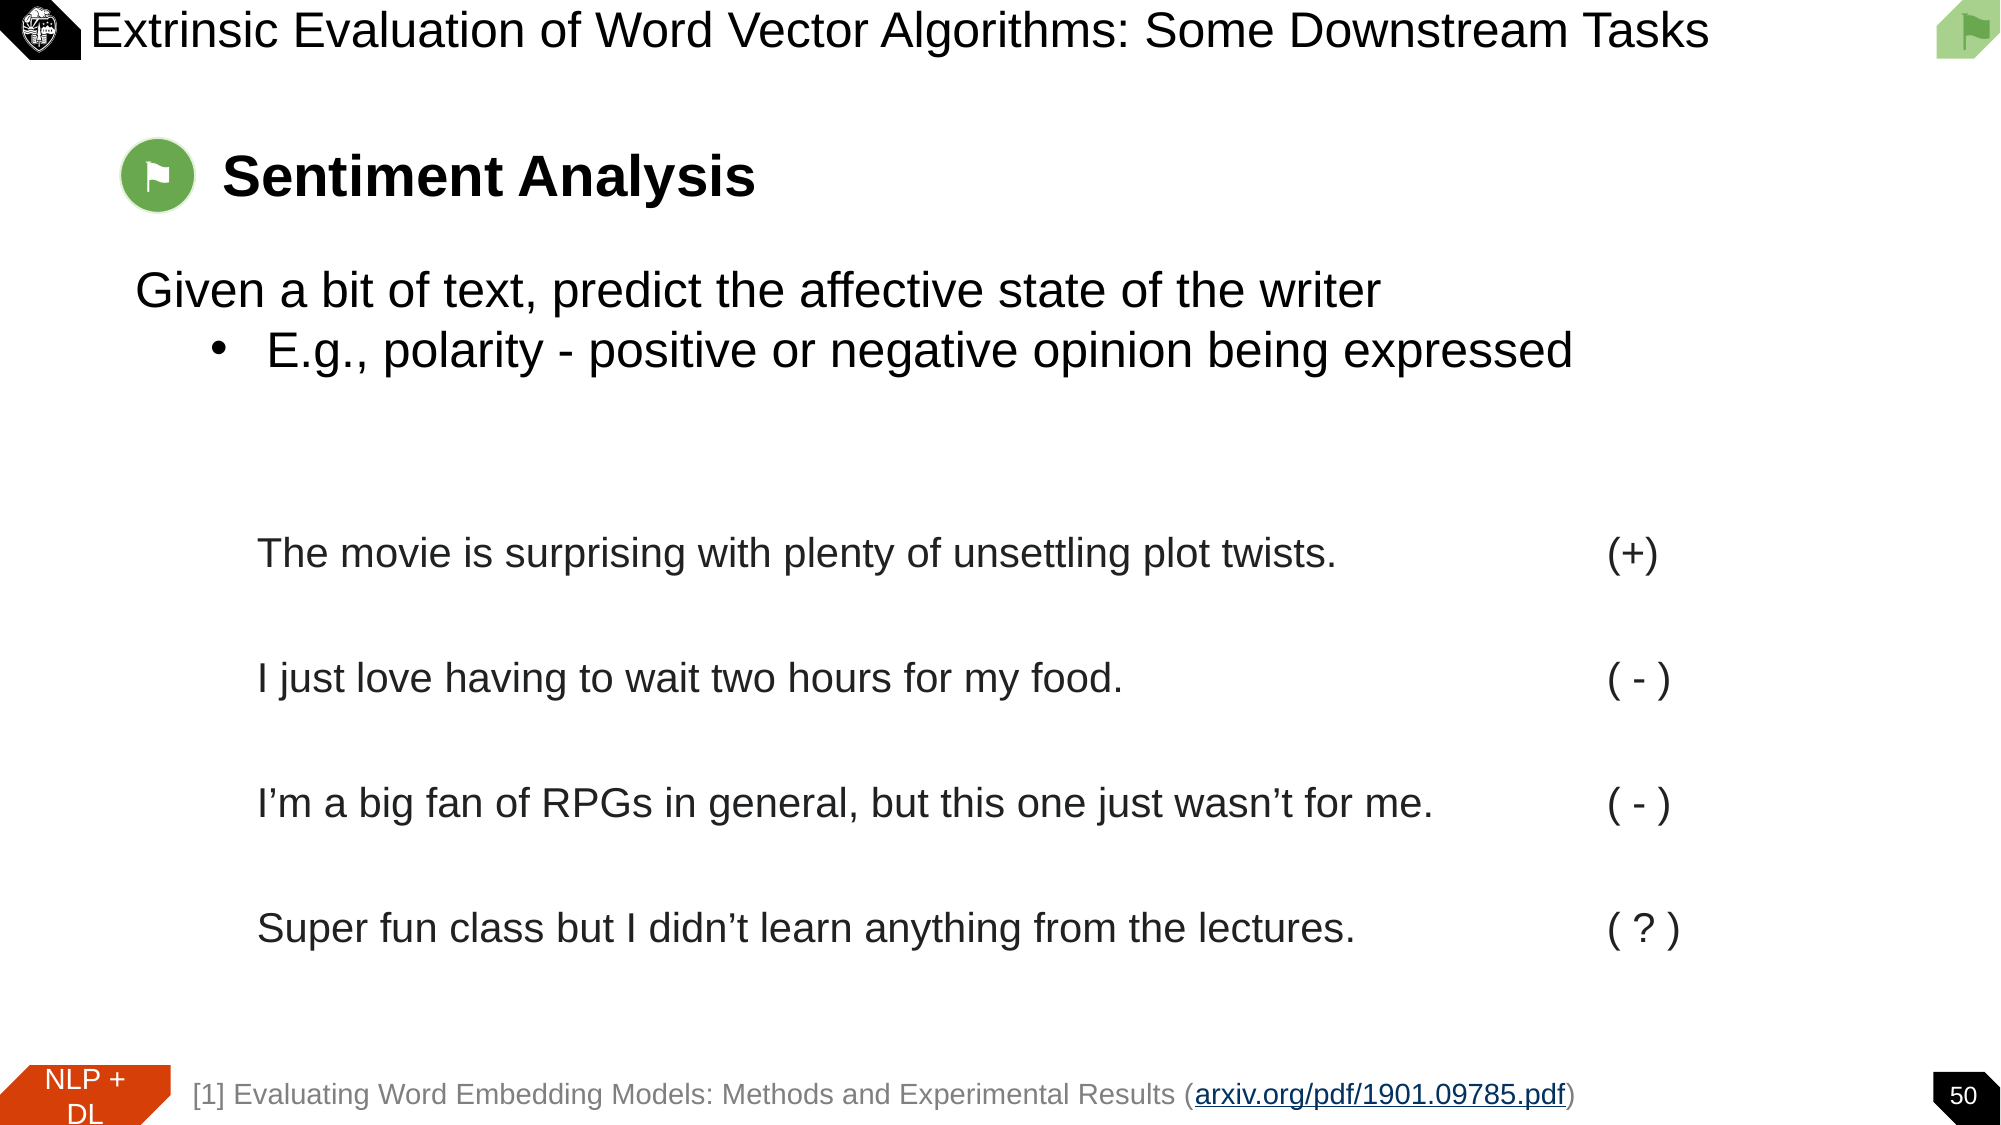

# Extrinsic Evaluation of Word Vector Algorithms: Some Downstream Tasks
Sentiment Analysis
⚑
Given a bit of text, predict the affective state of the writer
E.g., polarity - positive or negative opinion being expressed
The movie is surprising with plenty of unsettling plot twists.       		(+)
I just love having to wait two hours for my food.				( - )
I’m a big fan of RPGs in general, but this one just wasn’t for me. 		( - )
Super fun class but I didn’t learn anything from the lectures.		( ? )
[1] Evaluating Word Embedding Models: Methods and Experimental Results (arxiv.org/pdf/1901.09785.pdf)
50